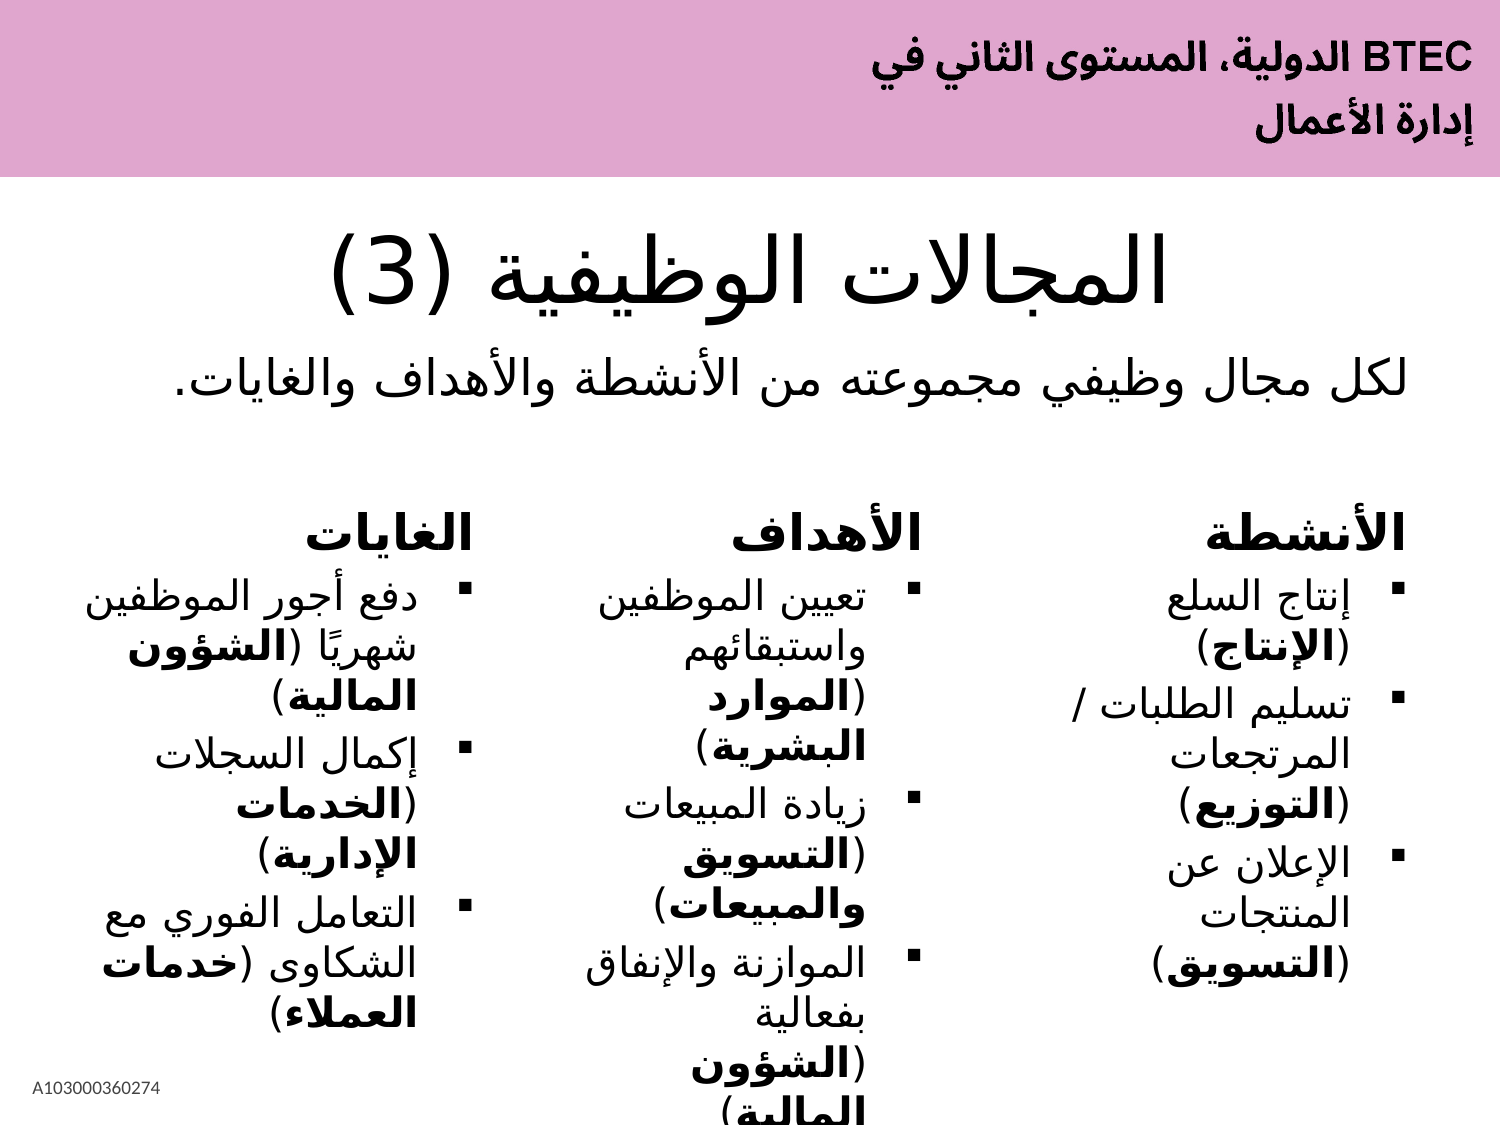

# المجالات الوظيفية (3)
لكل مجال وظيفي مجموعته من الأنشطة والأهداف والغايات.
الغايات
دفع أجور الموظفين شهريًا (الشؤون المالية)
إكمال السجلات (الخدمات الإدارية)
التعامل الفوري مع الشكاوى (خدمات العملاء)

الأهداف
تعيين الموظفين واستبقائهم (الموارد البشرية)
زيادة المبيعات (التسويق والمبيعات)
الموازنة والإنفاق بفعالية (الشؤون المالية)

الأنشطة
إنتاج السلع (الإنتاج)
تسليم الطلبات / المرتجعات (التوزيع)
الإعلان عن المنتجات (التسويق)

A103000360274